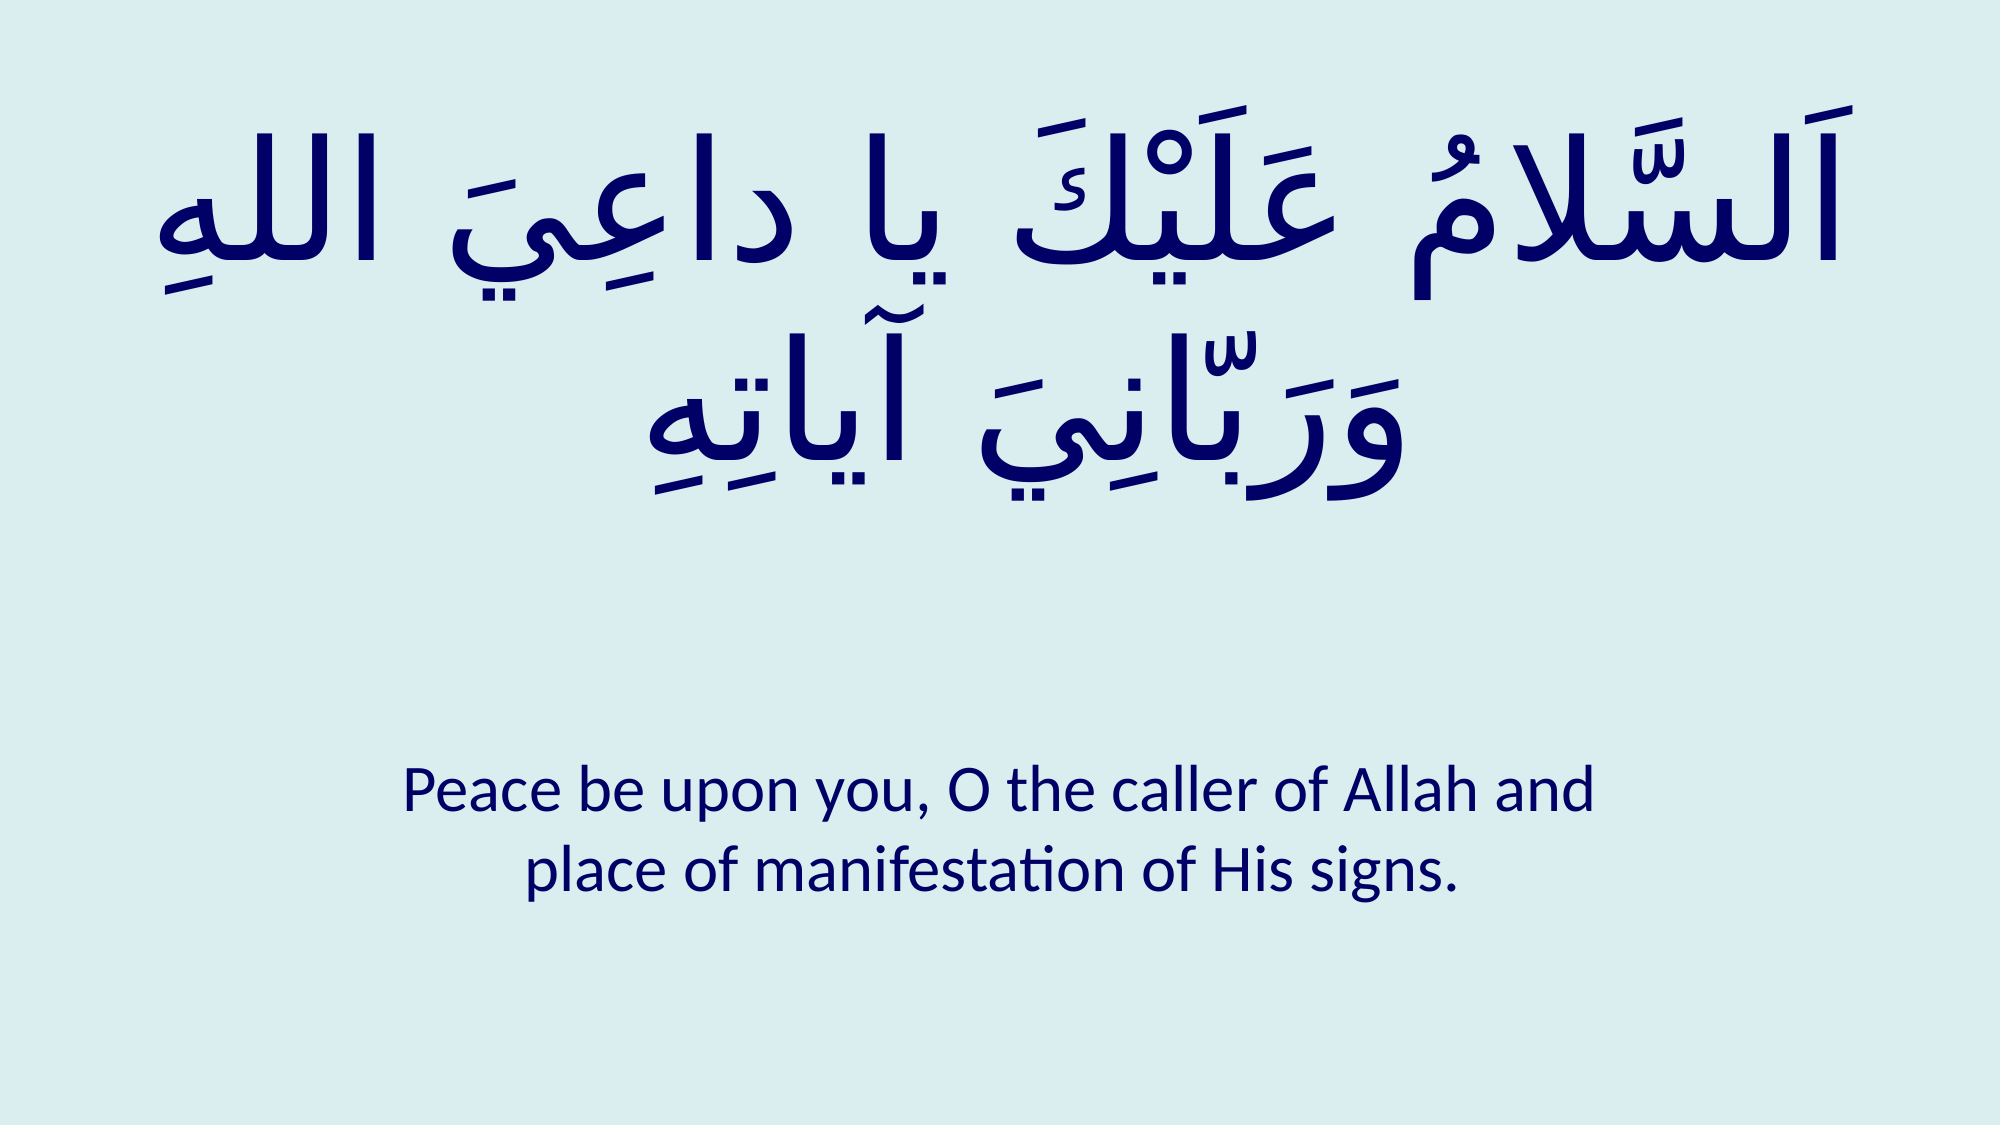

# اَلسَّلامُ عَلَيْكَ يا داعِيَ اللهِ وَرَبّانِيَ آياتِهِ
Peace be upon you, O the caller of Allah and place of manifestation of His signs.